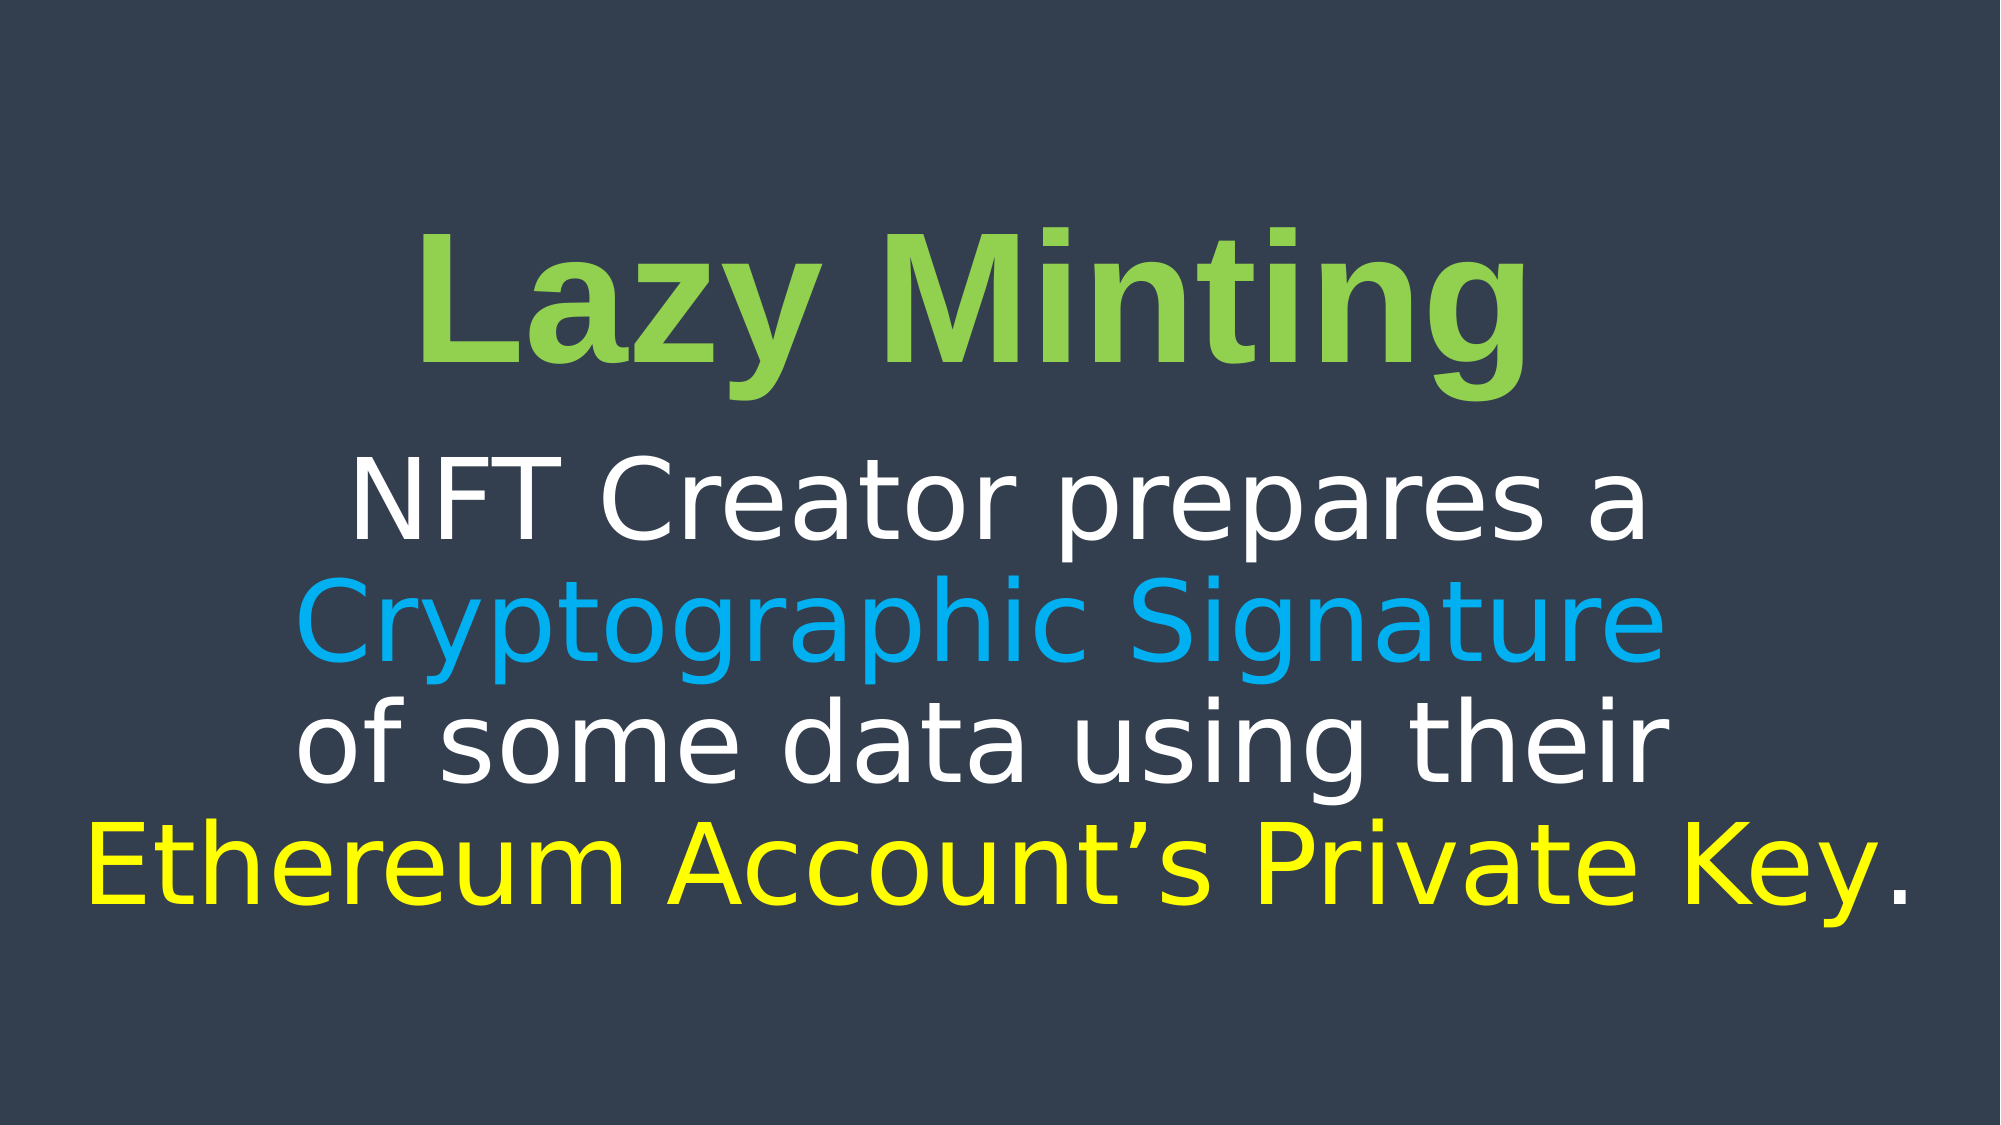

Lazy Minting
# NFT Creator prepares a Cryptographic Signature of some data using their Ethereum Account’s Private Key.